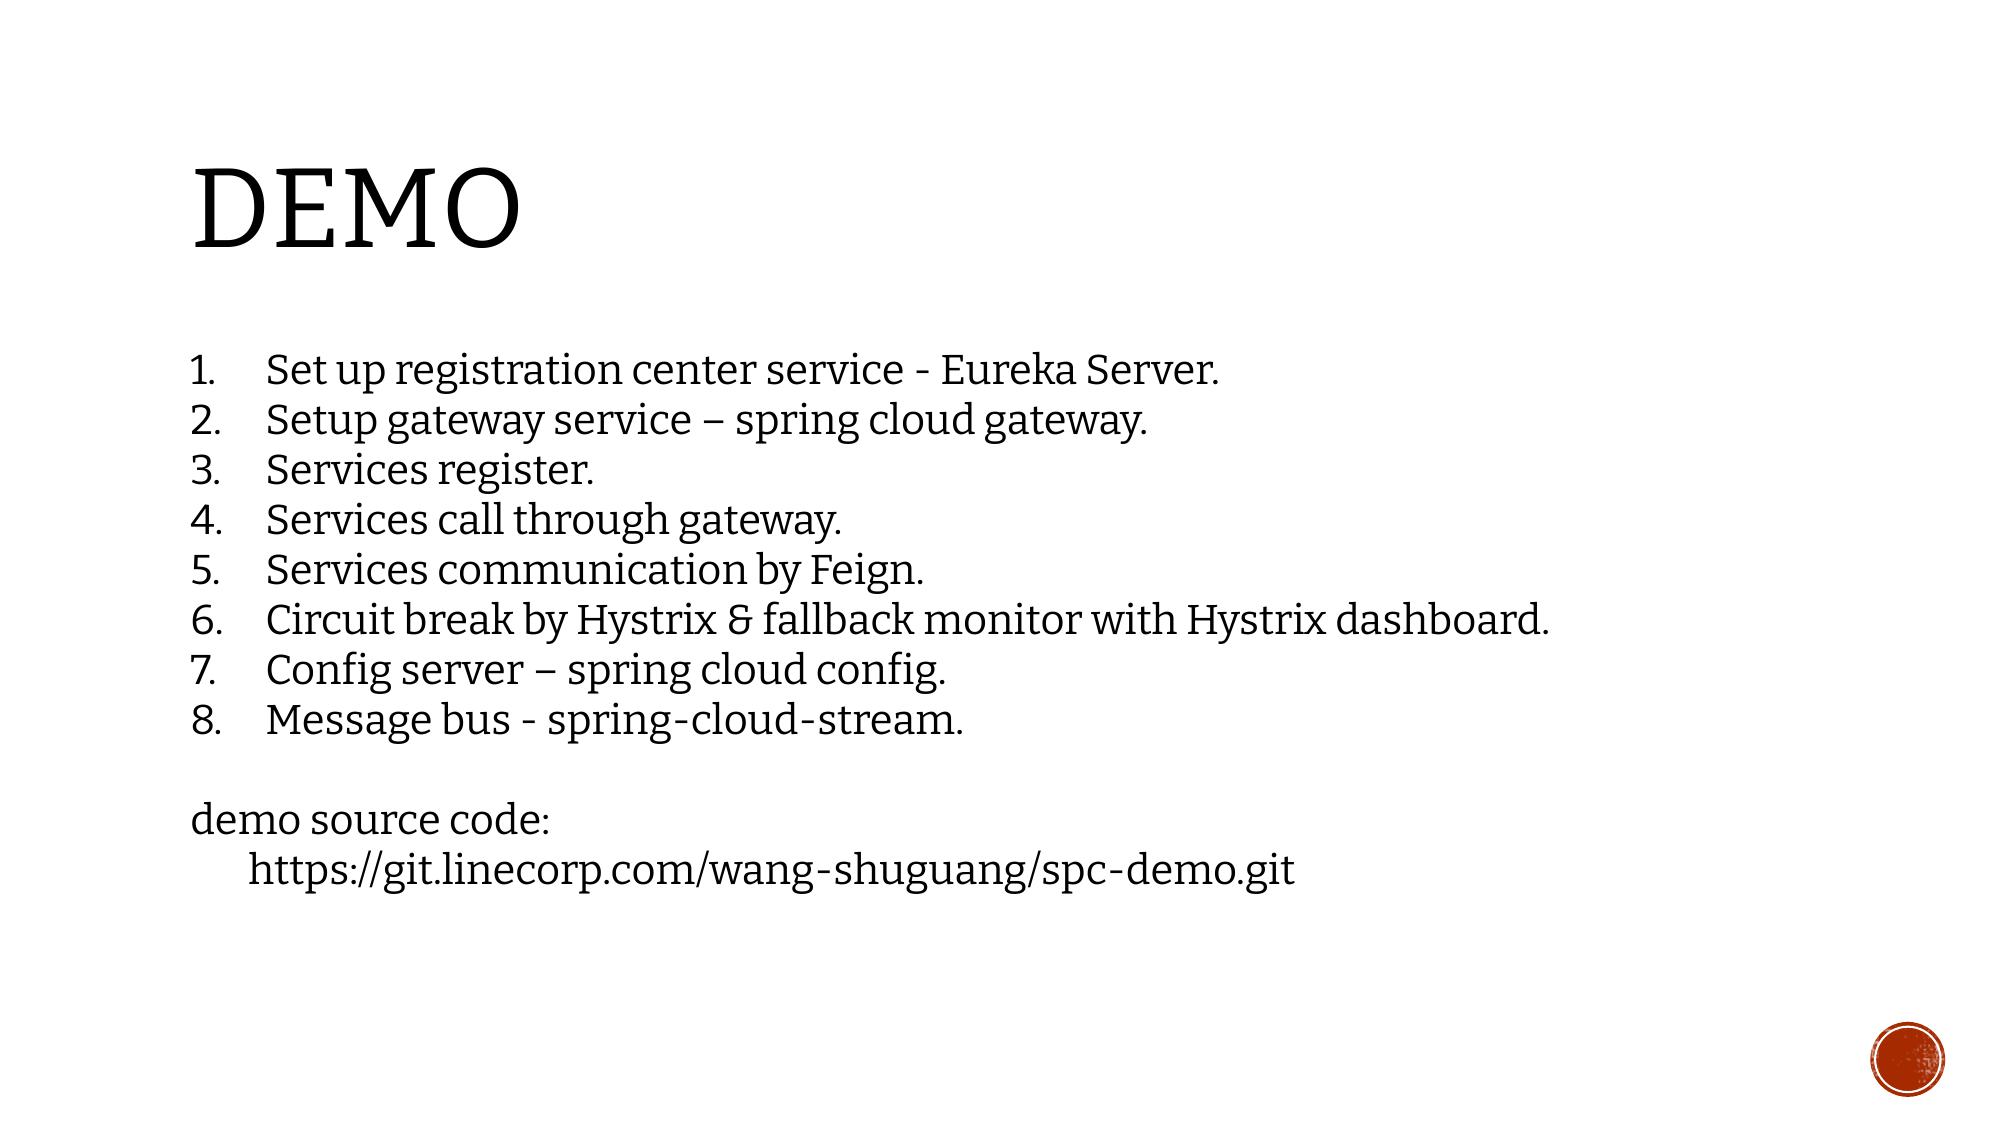

# Demo

Set up registration center service - Eureka Server.
Setup gateway service – spring cloud gateway.
Services register.
Services call through gateway.
Services communication by Feign.
Circuit break by Hystrix & fallback monitor with Hystrix dashboard.
Config server – spring cloud config.
Message bus - spring-cloud-stream.

demo source code:
       https://git.linecorp.com/wang-shuguang/spc-demo.git